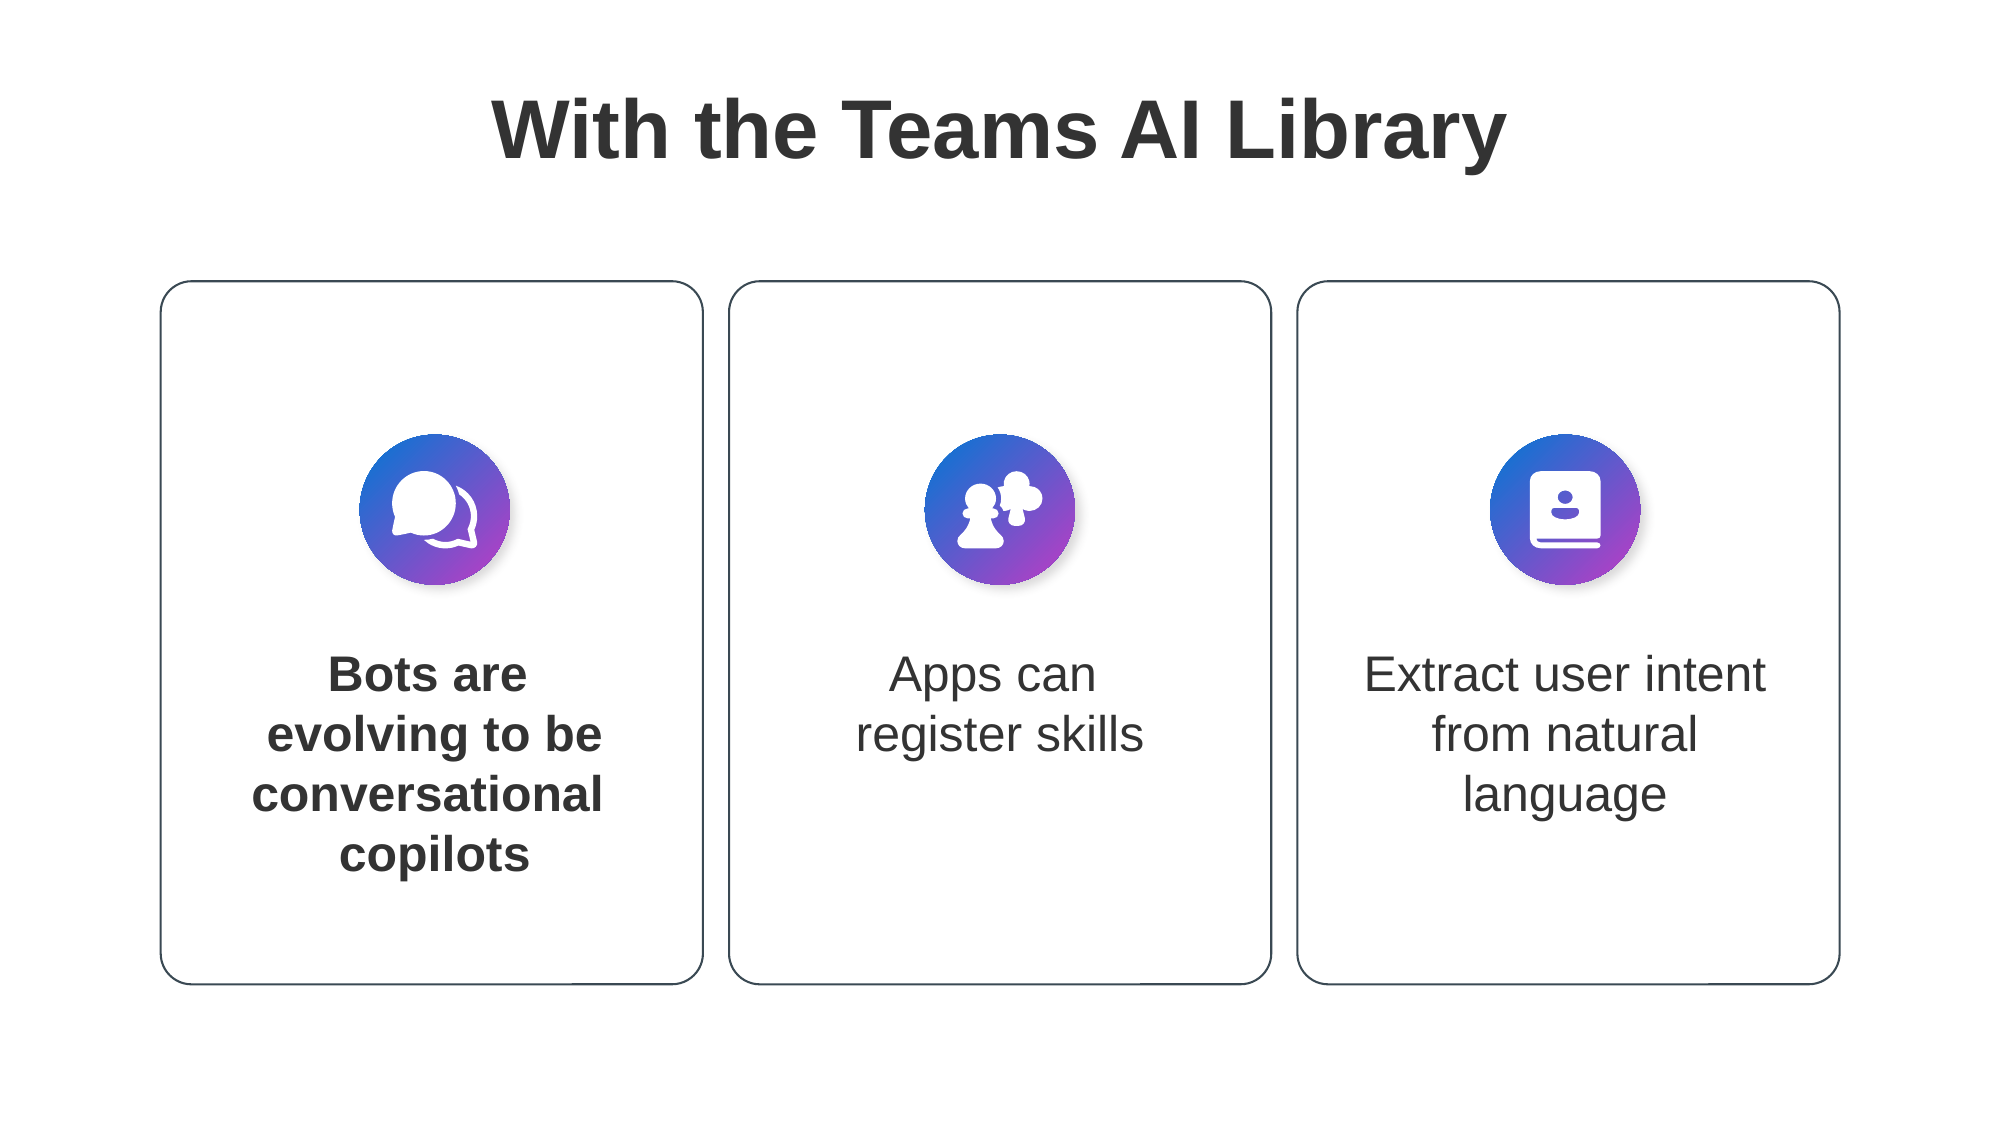

# With the Teams AI Library

Bots are
evolving to be conversational
copilots
Apps can
register skills
Extract user intent from natural language